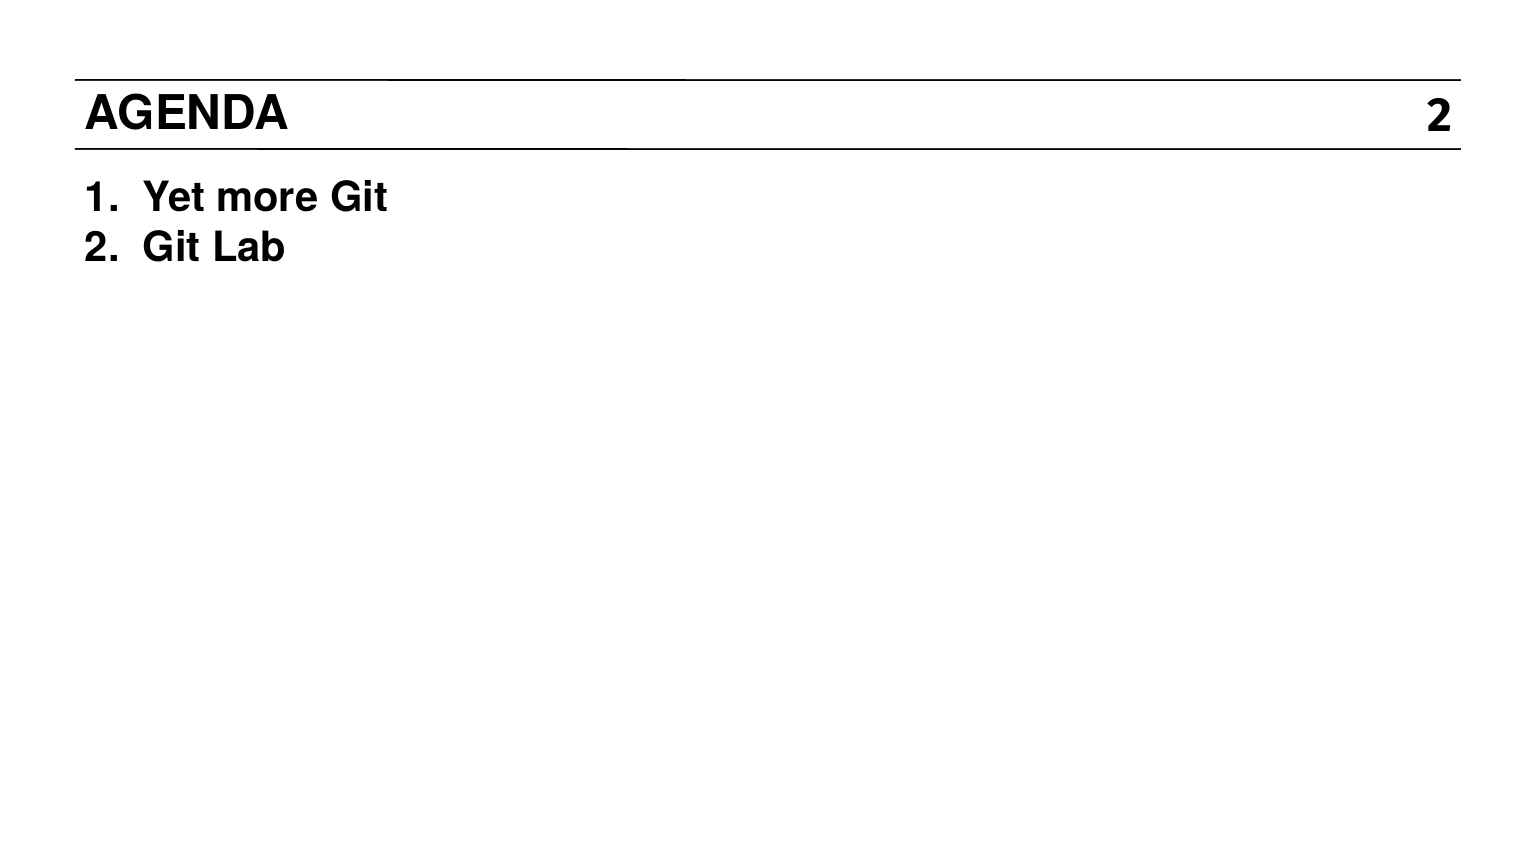

# AGENDA
2

Yet more Git
Git Lab